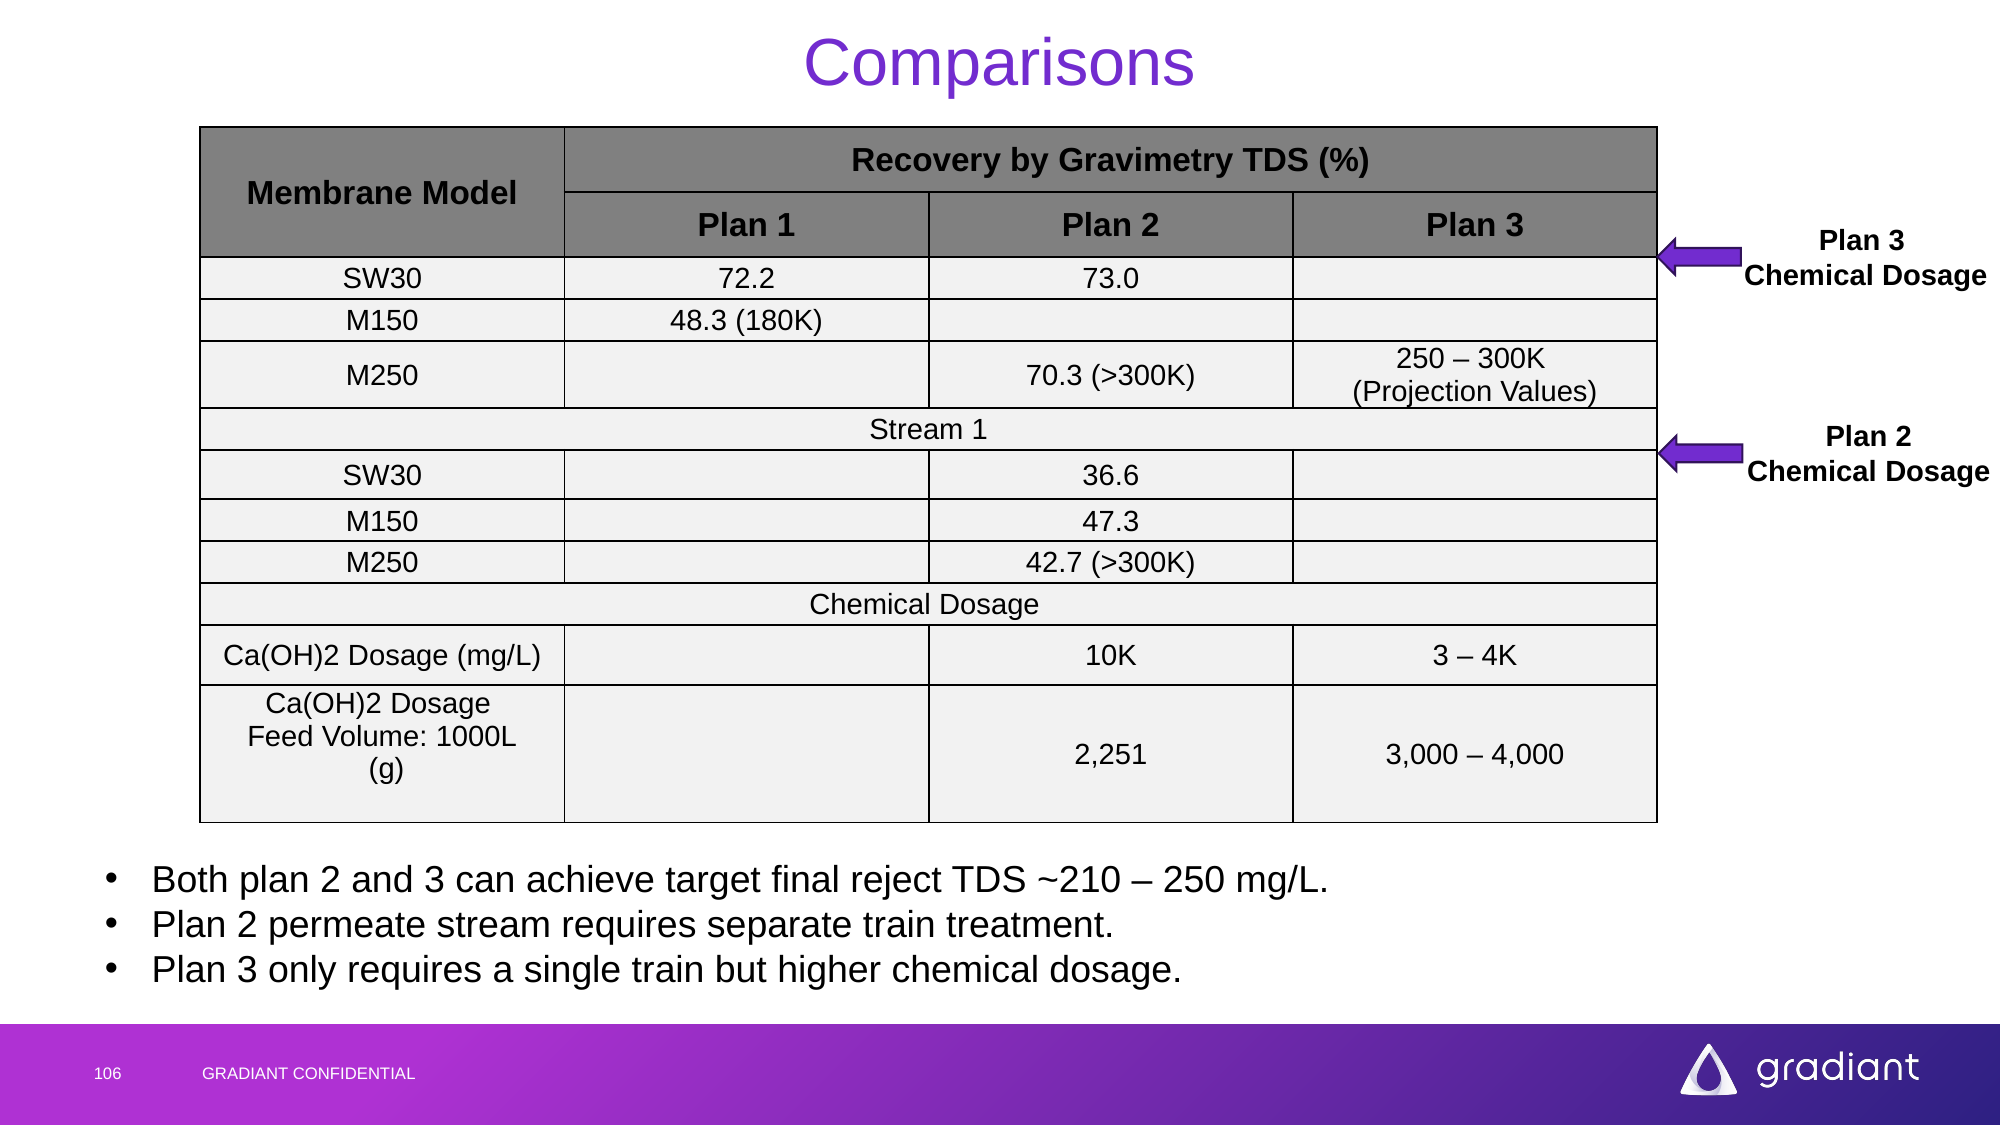

# Comparisons
| Membrane Model | Recovery by Gravimetry TDS (%) |  |  |
| --- | --- | --- | --- |
|  | Plan 1 | Plan 2 | Plan 3 |
| SW30 | 72.2 | 73.0 |  |
| M150 | 48.3 (180K) |  |  |
| M250 |  | 70.3 (>300K) | 250 – 300K (Projection Values) |
| Stream 1 |  |  |  |
| SW30 |  | 36.6 |  |
| M150 |  | 47.3 |  |
| M250 |  | 42.7 (>300K) |  |
| Chemical Dosage |  |  |  |
| Ca(OH)2 Dosage (mg/L) |  | 10K | 3 – 4K |
| Ca(OH)2 Dosage Feed Volume: 1000L (g) |  | 2,251 | 3,000 – 4,000 |
Plan 3
Chemical Dosage

Plan 2
Chemical Dosage

Both plan 2 and 3 can achieve target final reject TDS ~210 – 250 mg/L.
Plan 2 permeate stream requires separate train treatment.
Plan 3 only requires a single train but higher chemical dosage.
106
GRADIANT CONFIDENTIAL